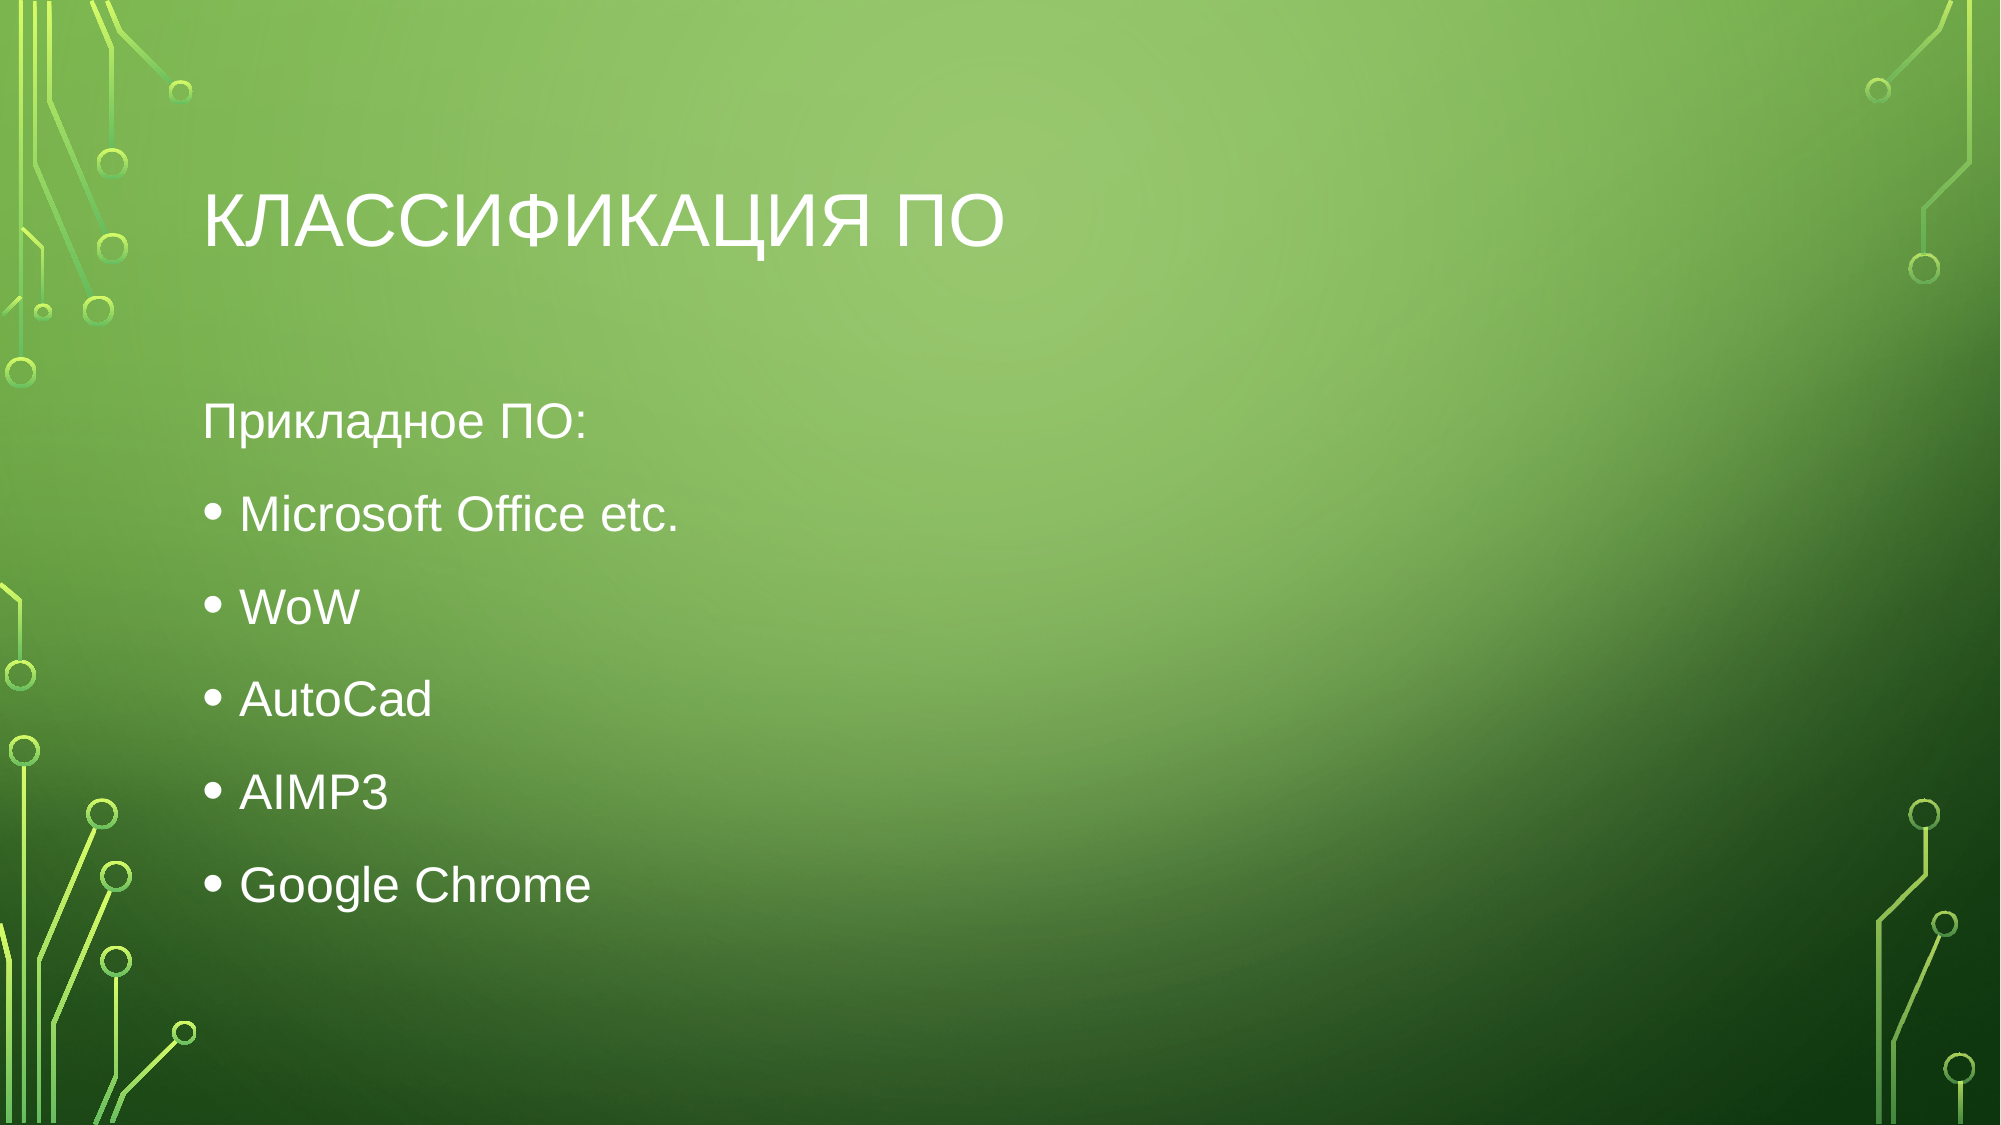

# Классификация ПО
Прикладное ПО:
Microsoft Office etc.
WoW
AutoCad
AIMP3
Google Chrome